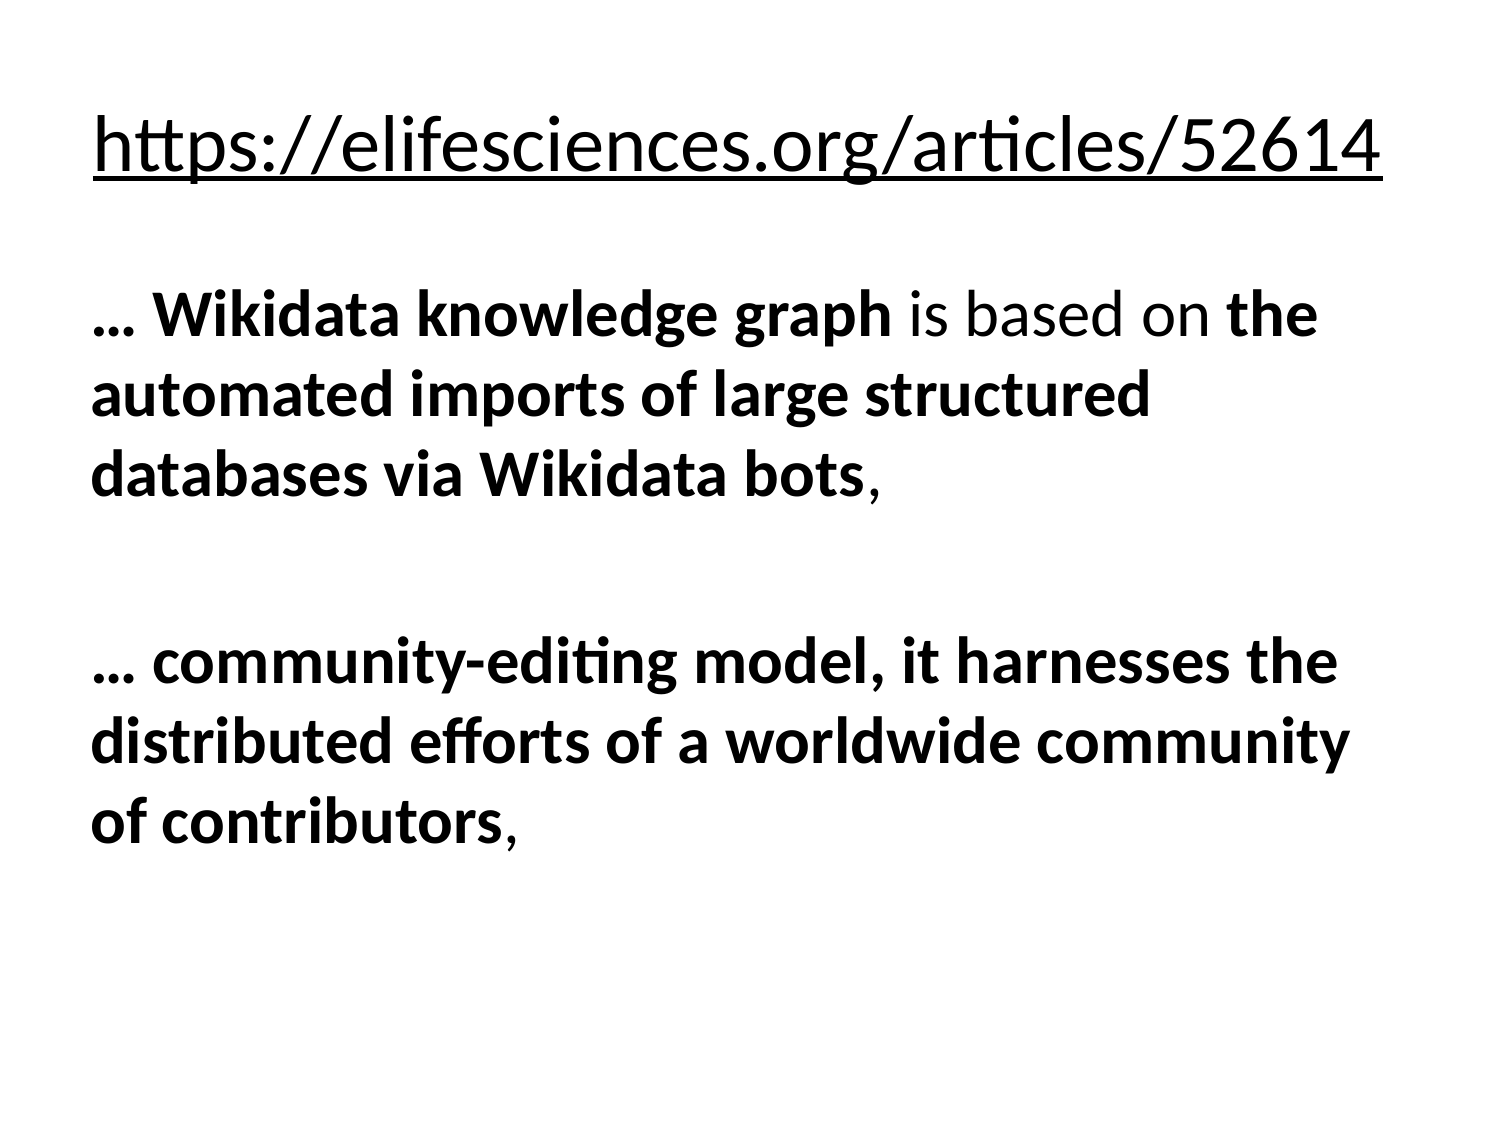

# https://elifesciences.org/articles/52614
… Wikidata knowledge graph is based on the automated imports of large structured databases via Wikidata bots,

… community-editing model, it harnesses the distributed efforts of a worldwide community of contributors,